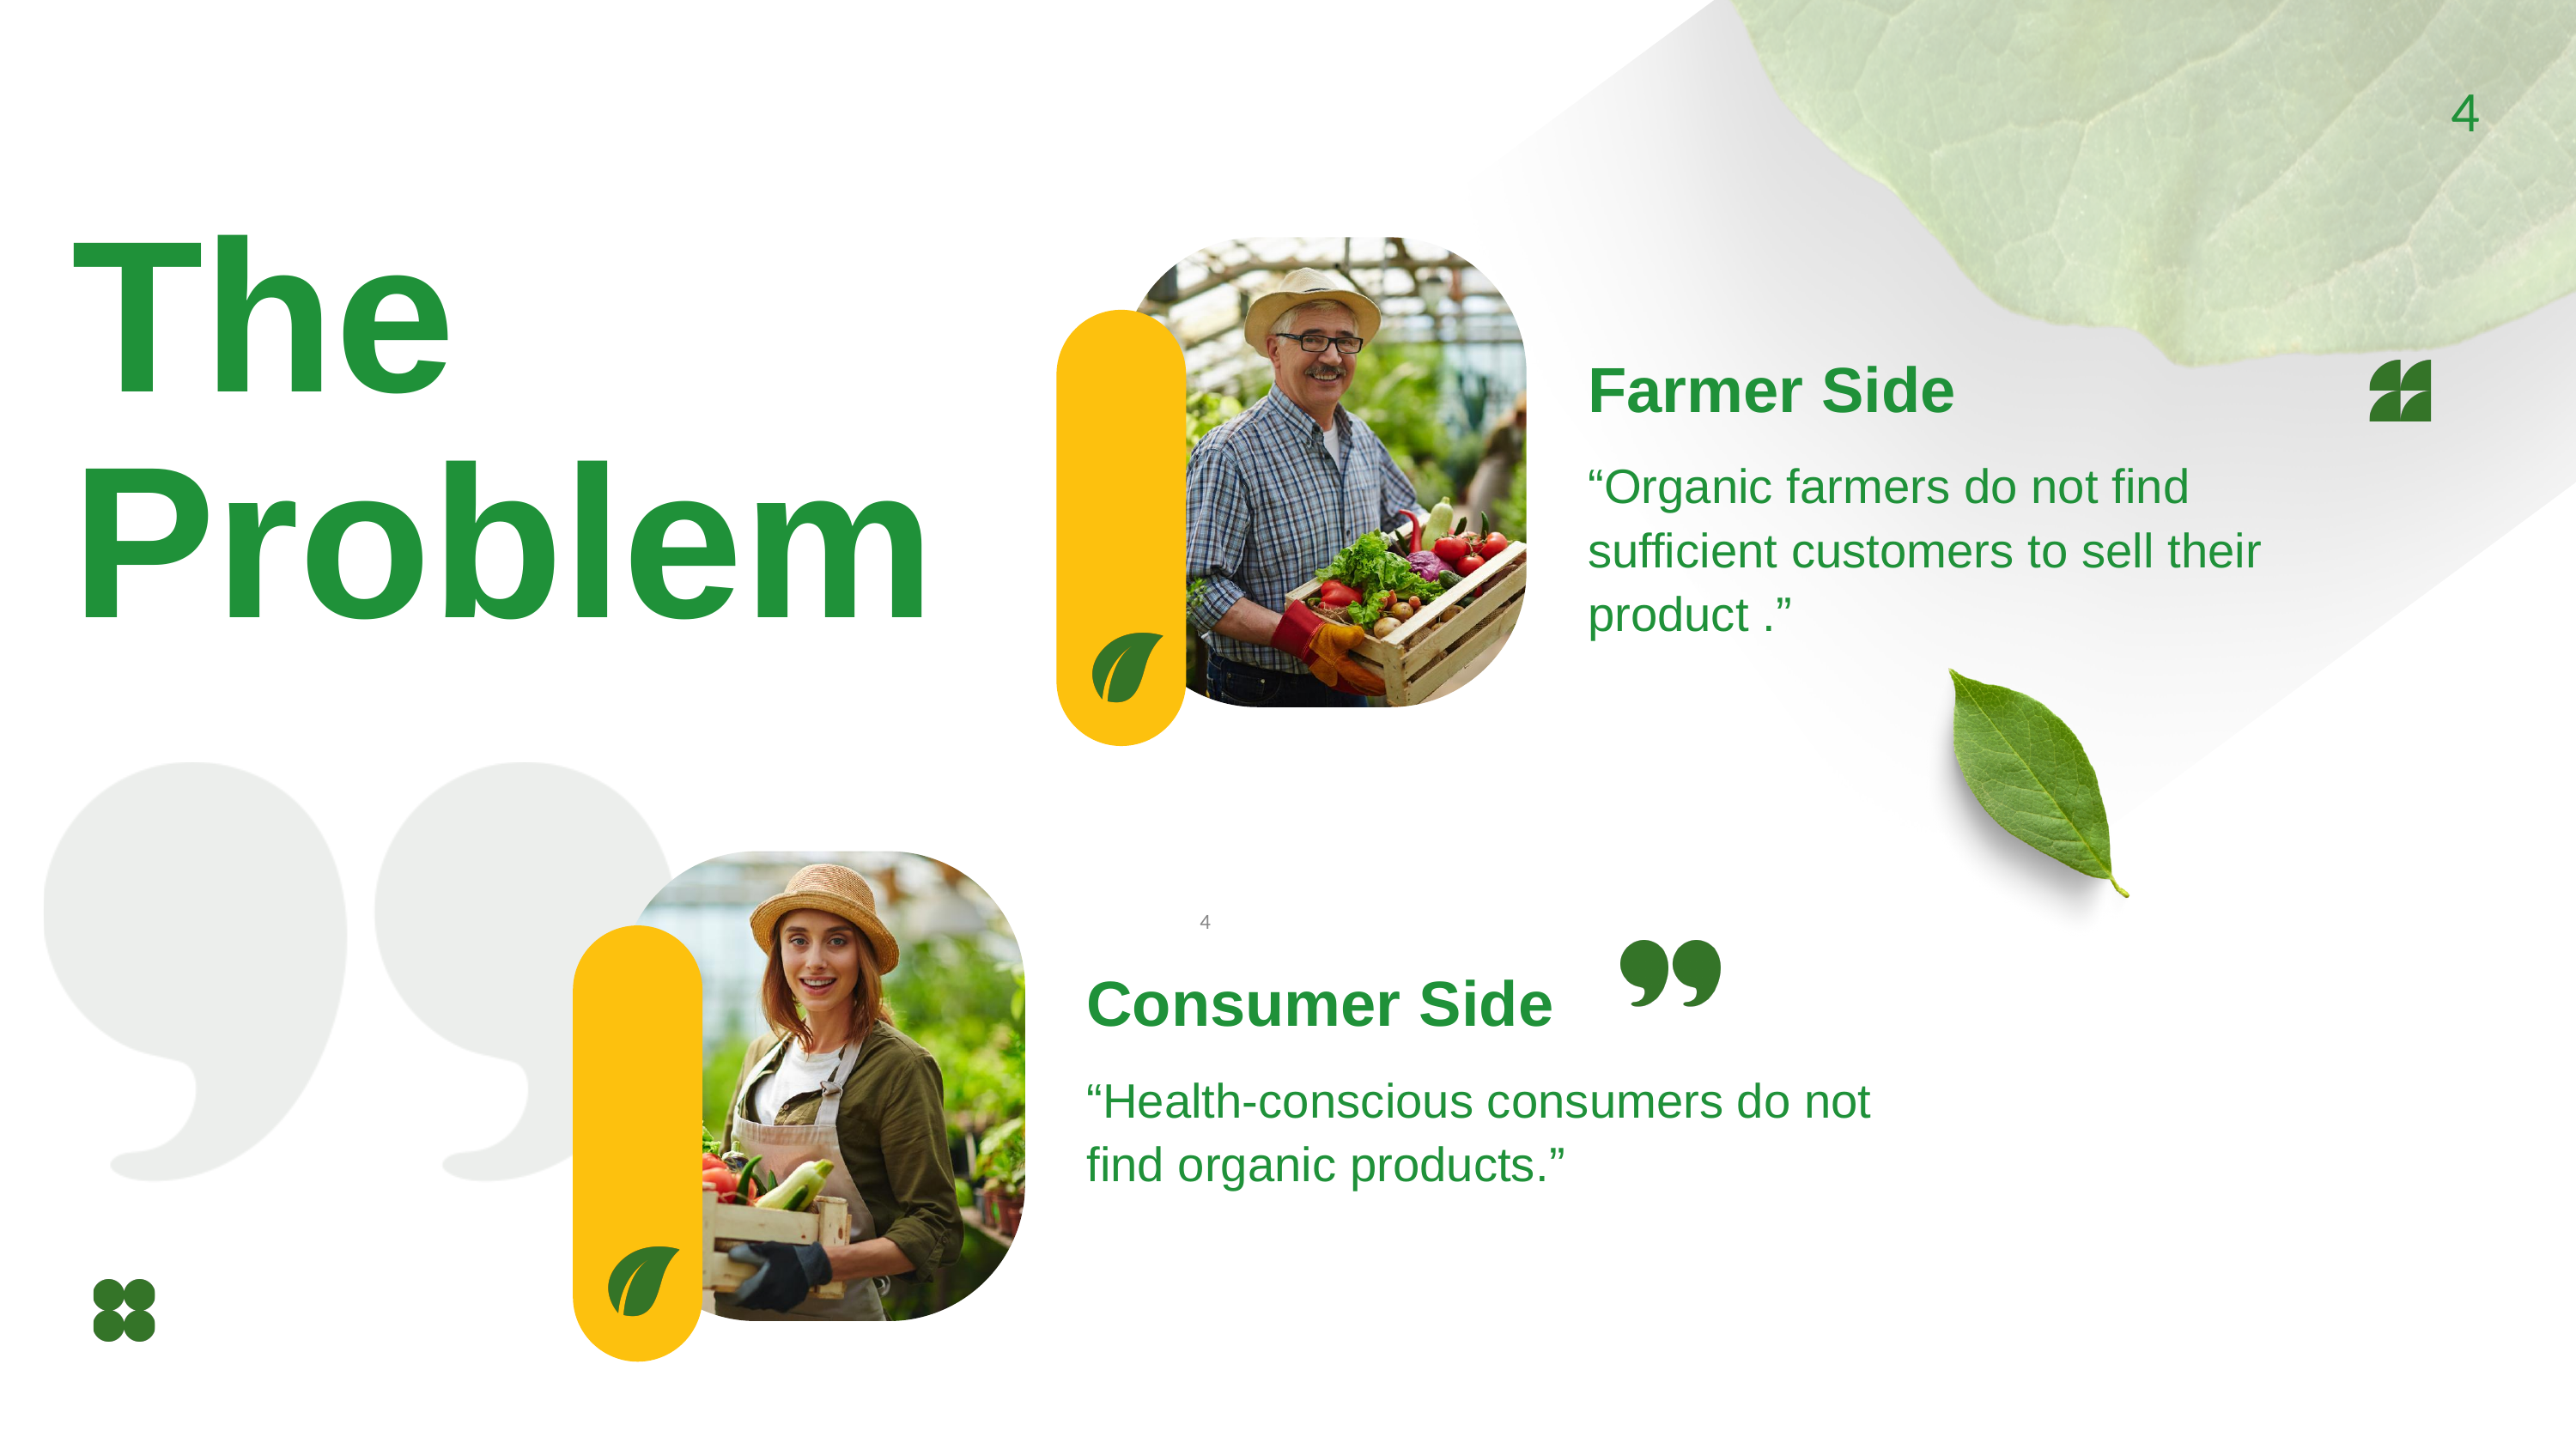

4
The
Problem

Farmer Side

“Organic farmers do not find sufficient customers to sell their product .”

4

Consumer Side
“Health-conscious consumers do not find organic products.”